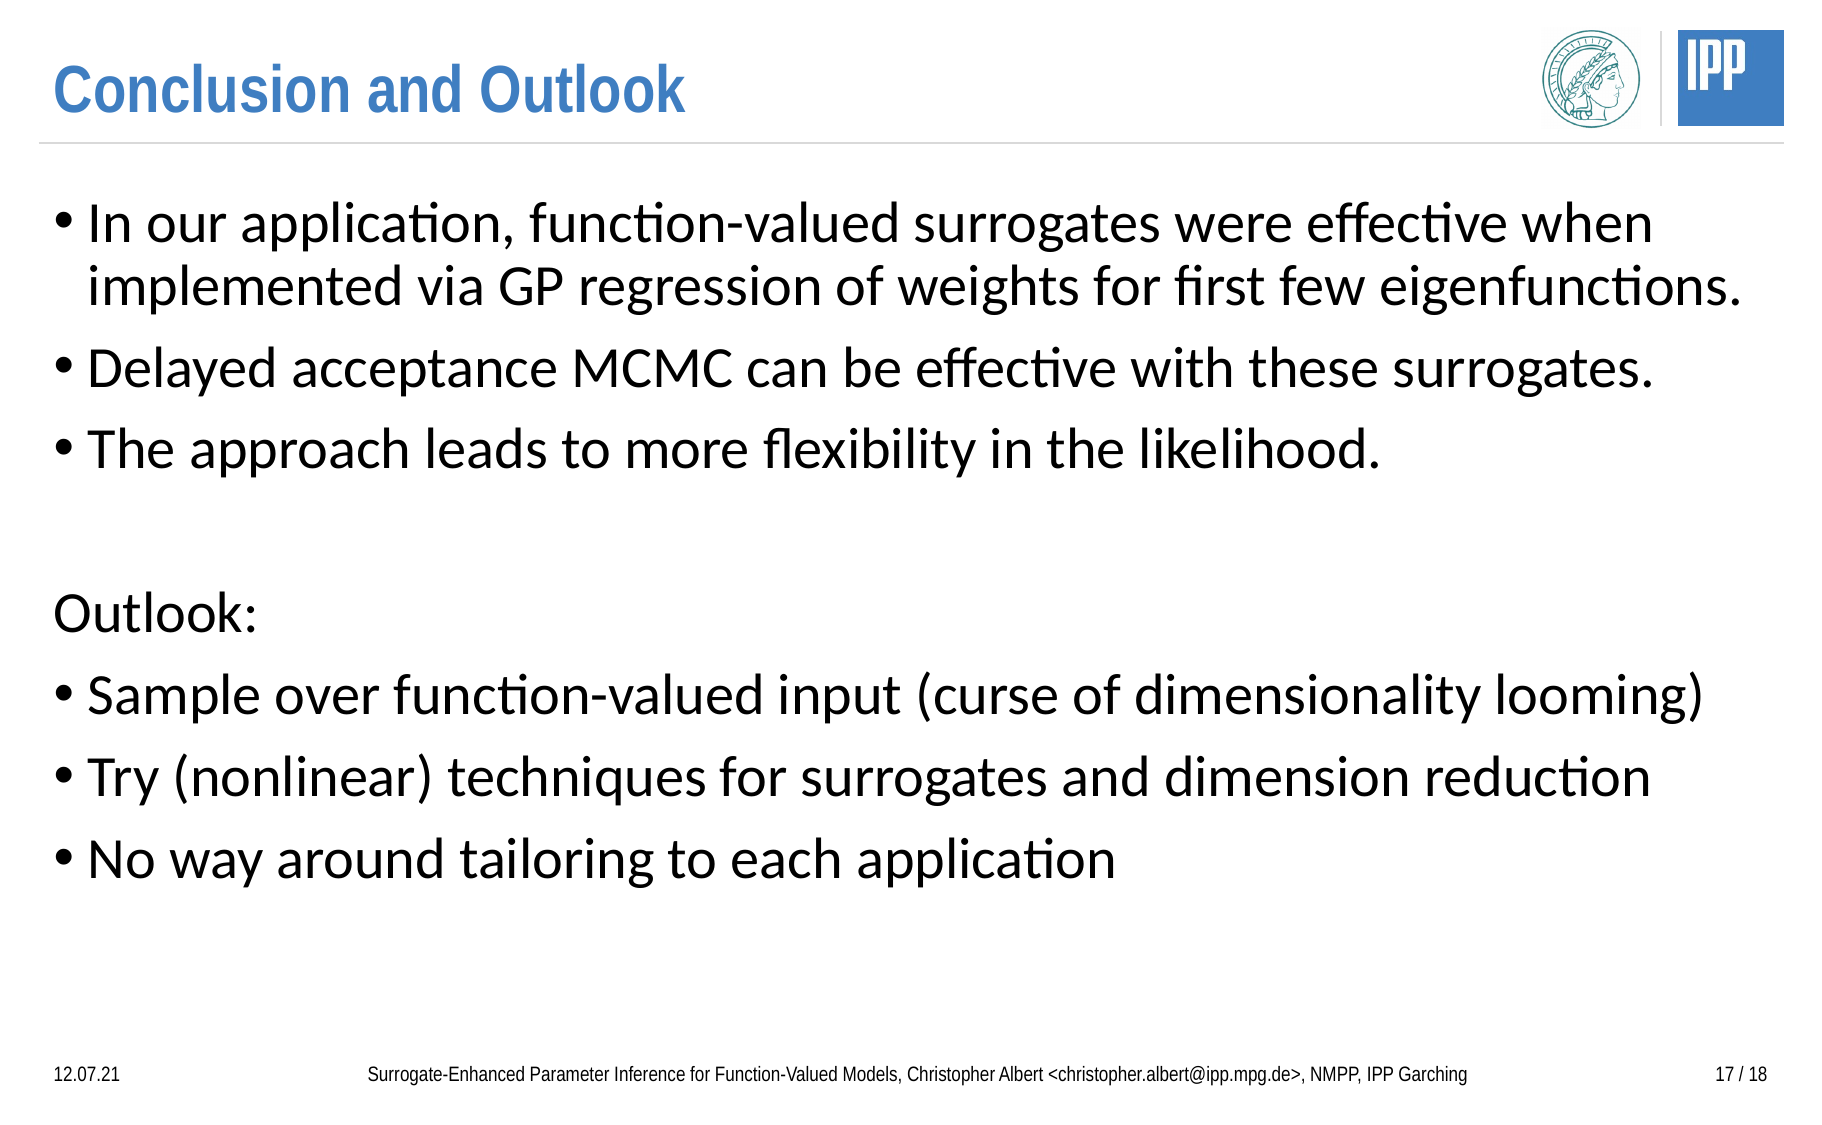

# Conclusion and Outlook
In our application, function-valued surrogates were effective when implemented via GP regression of weights for first few eigenfunctions.
Delayed acceptance MCMC can be effective with these surrogates.
The approach leads to more flexibility in the likelihood.

Outlook:
Sample over function-valued input (curse of dimensionality looming)
Try (nonlinear) techniques for surrogates and dimension reduction
No way around tailoring to each application
12.07.21
Surrogate-Enhanced Parameter Inference for Function-Valued Models, Christopher Albert <christopher.albert@ipp.mpg.de>, NMPP, IPP Garching
17 / 18